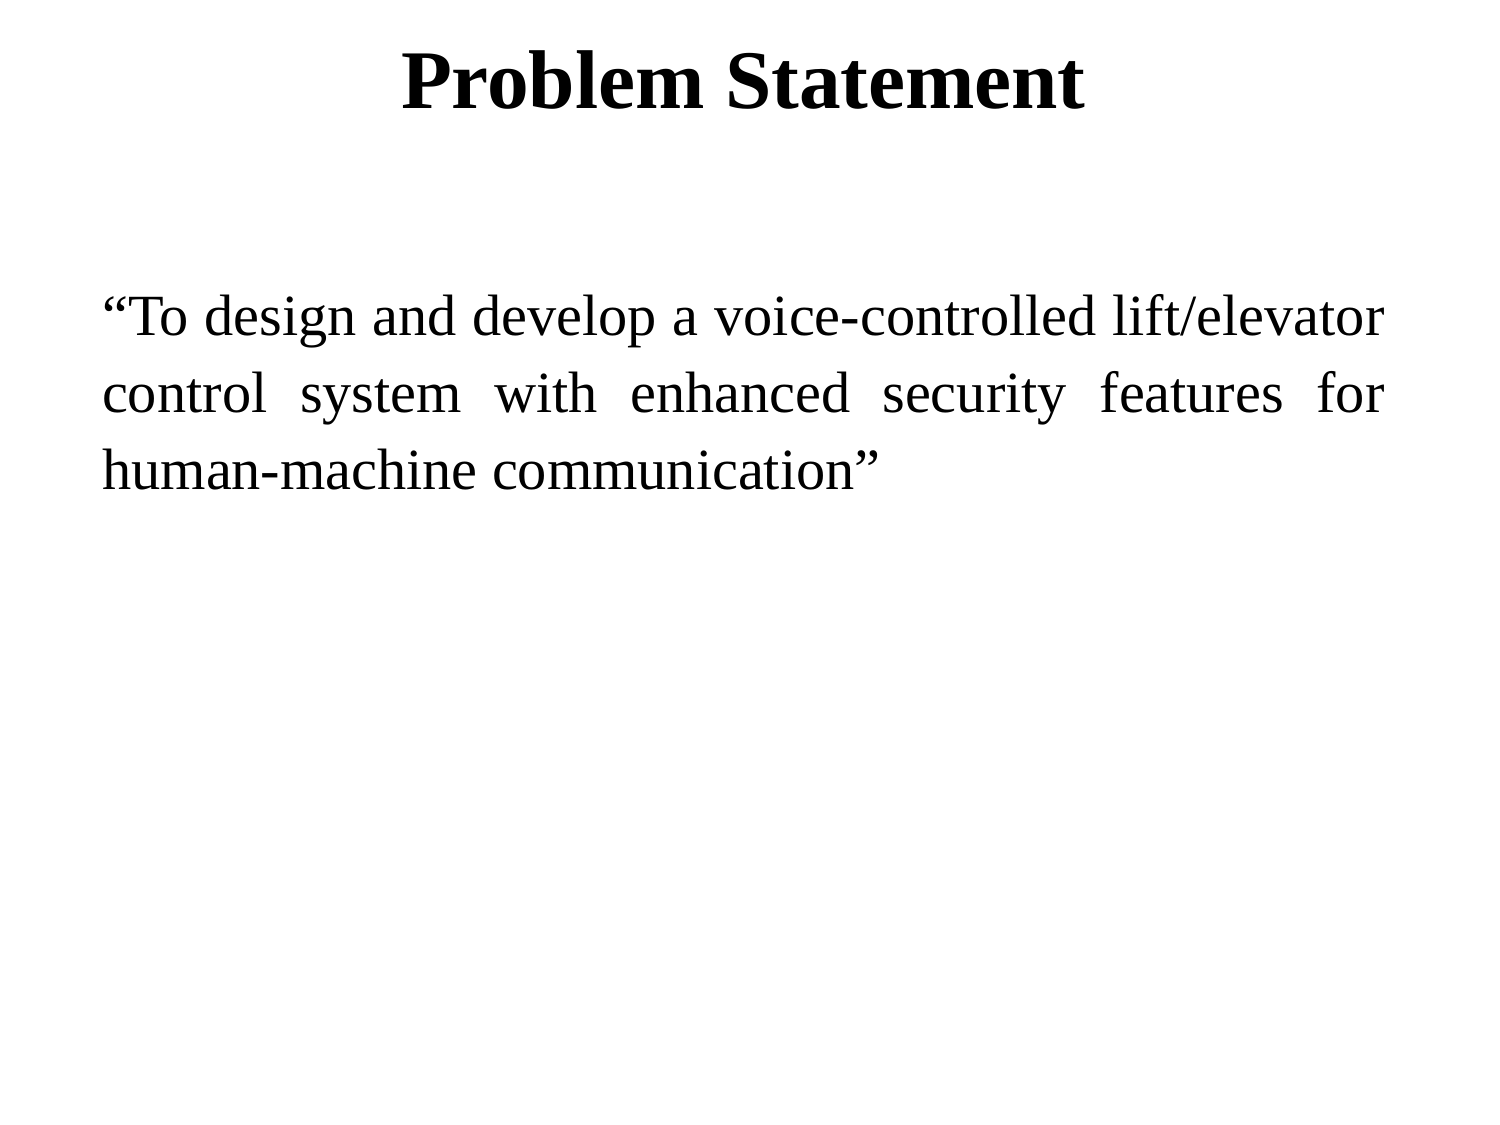

# Problem Statement
“To design and develop a voice-controlled lift/elevator control system with enhanced security features for human-machine communication”